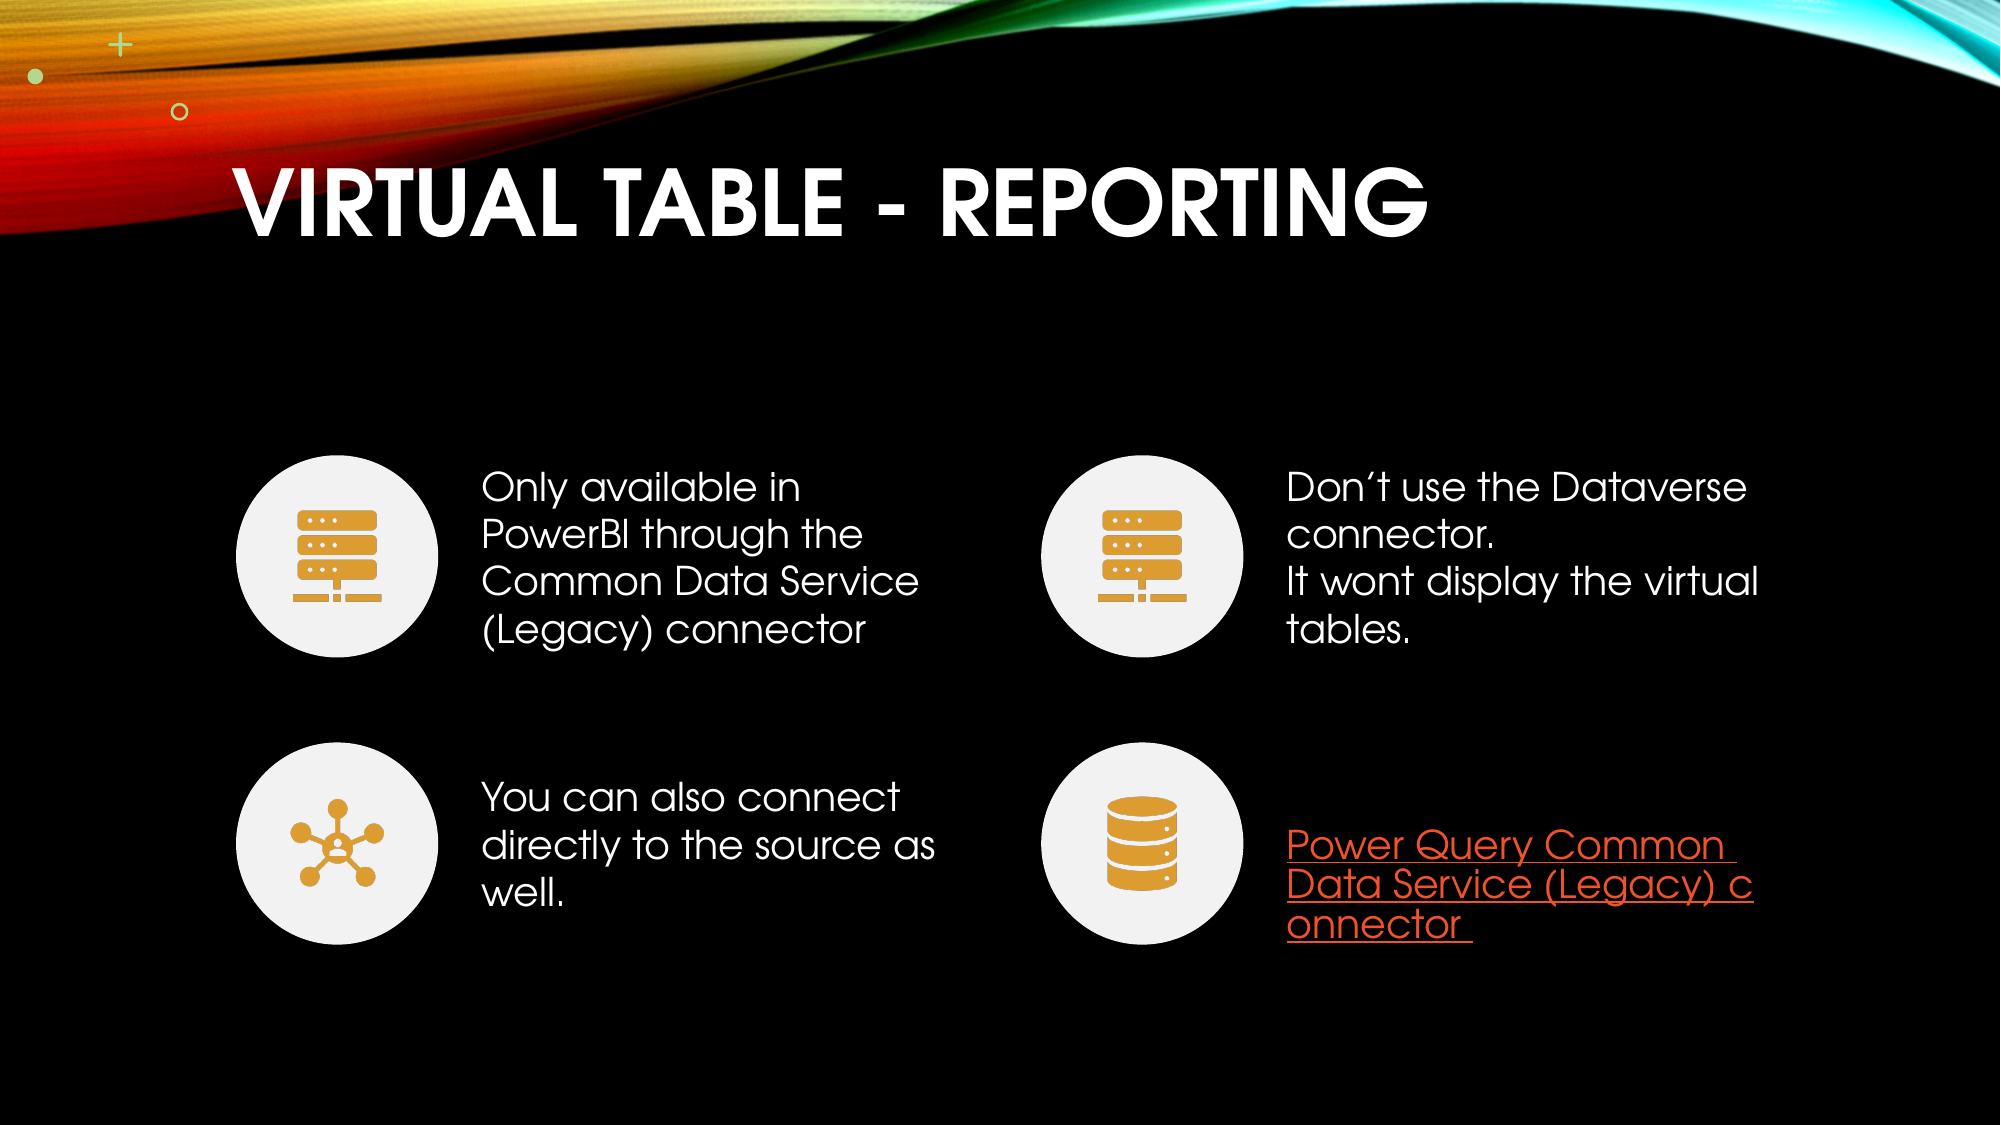

Virtual Table - Reporting
Only available in PowerBI through the Common Data Service (Legacy) connector
Don’t use the Dataverse connector.
It wont display the virtual tables.
You can also connect directly to the source as well.
Power Query Common Data Service (Legacy) connector